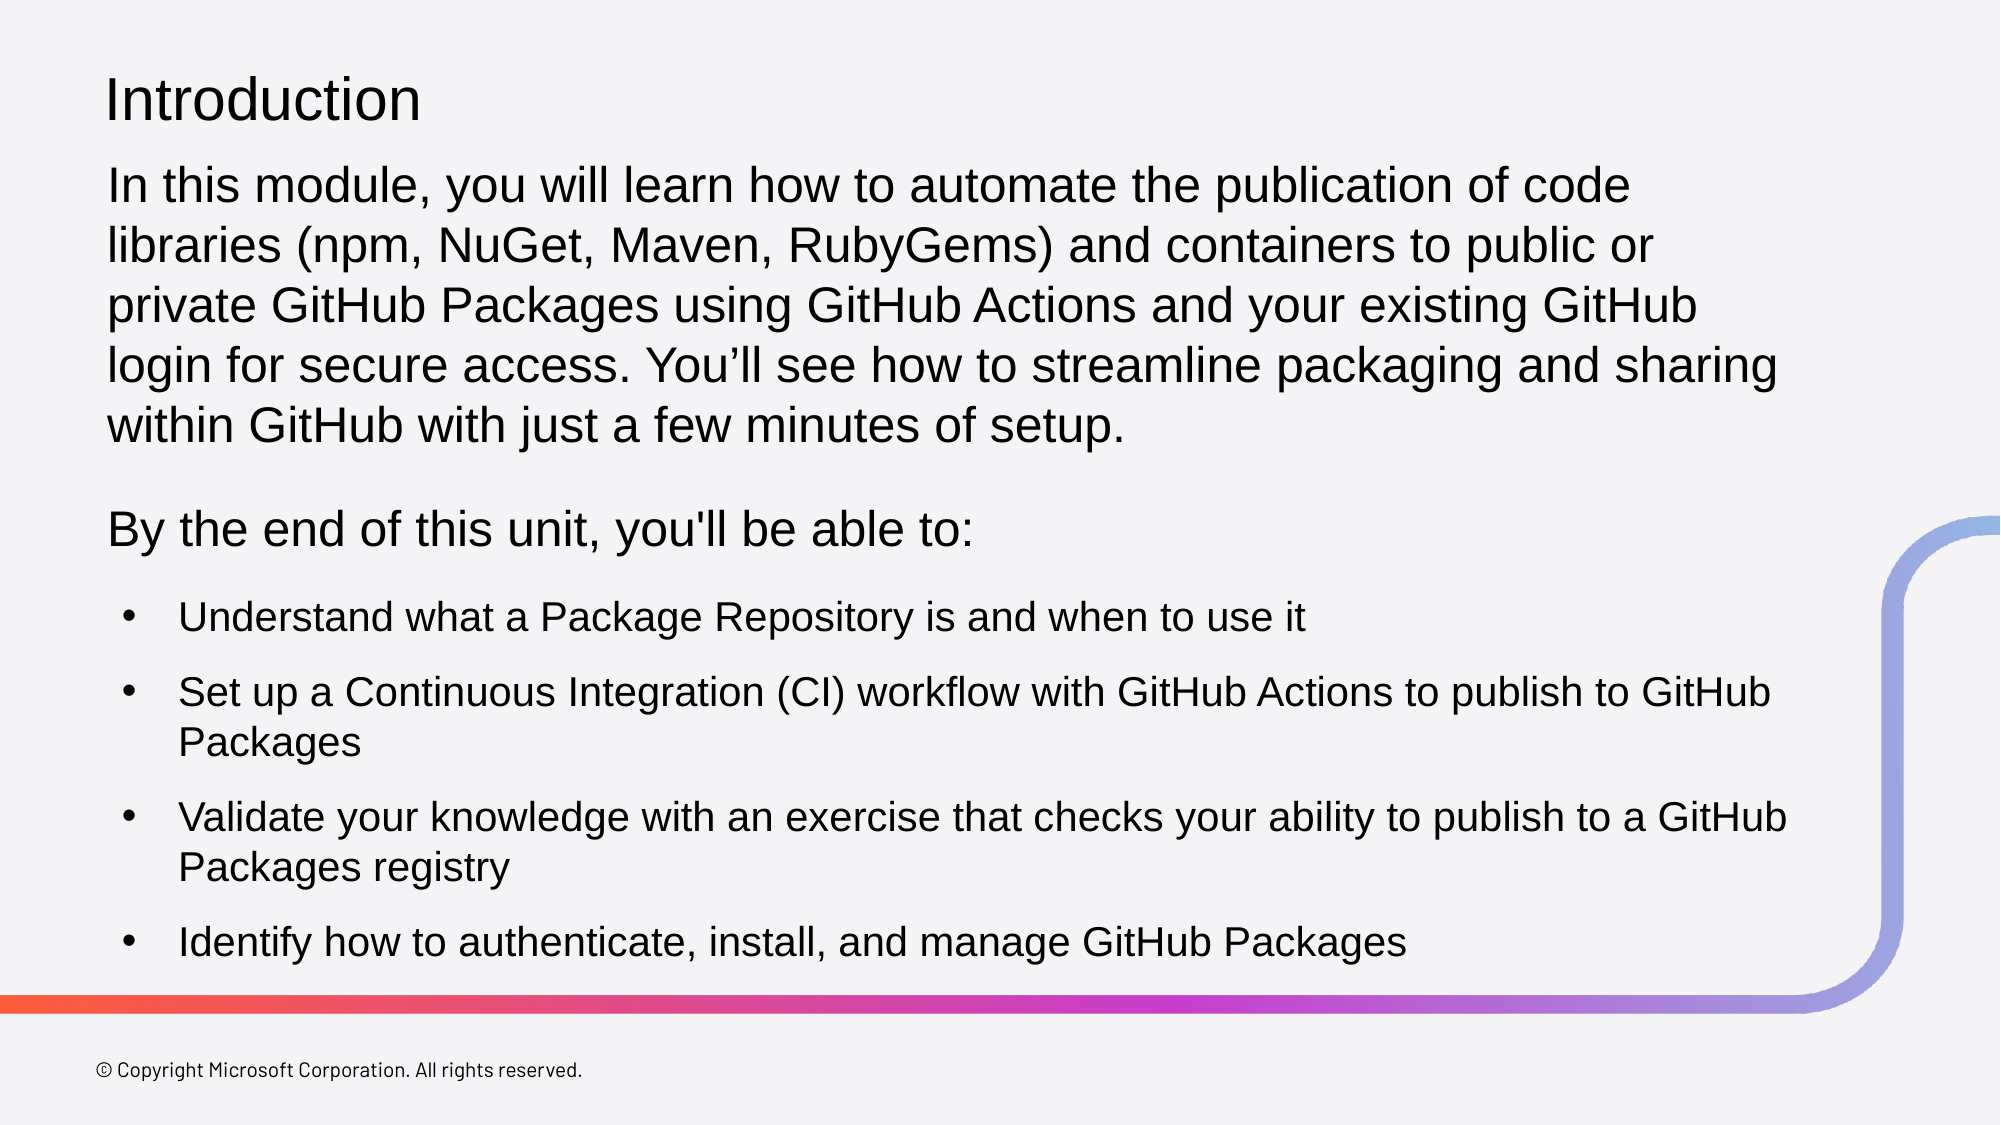

# Introduction
In this module, you will learn how to automate the publication of code libraries (npm, NuGet, Maven, RubyGems) and containers to public or private GitHub Packages using GitHub Actions and your existing GitHub login for secure access. You’ll see how to streamline packaging and sharing within GitHub with just a few minutes of setup.
By the end of this unit, you'll be able to:

Understand what a Package Repository is and when to use it
Set up a Continuous Integration (CI) workflow with GitHub Actions to publish to GitHub Packages
Validate your knowledge with an exercise that checks your ability to publish to a GitHub Packages registry
Identify how to authenticate, install, and manage GitHub Packages
© Copyright Microsoft Corporation. All rights reserved.